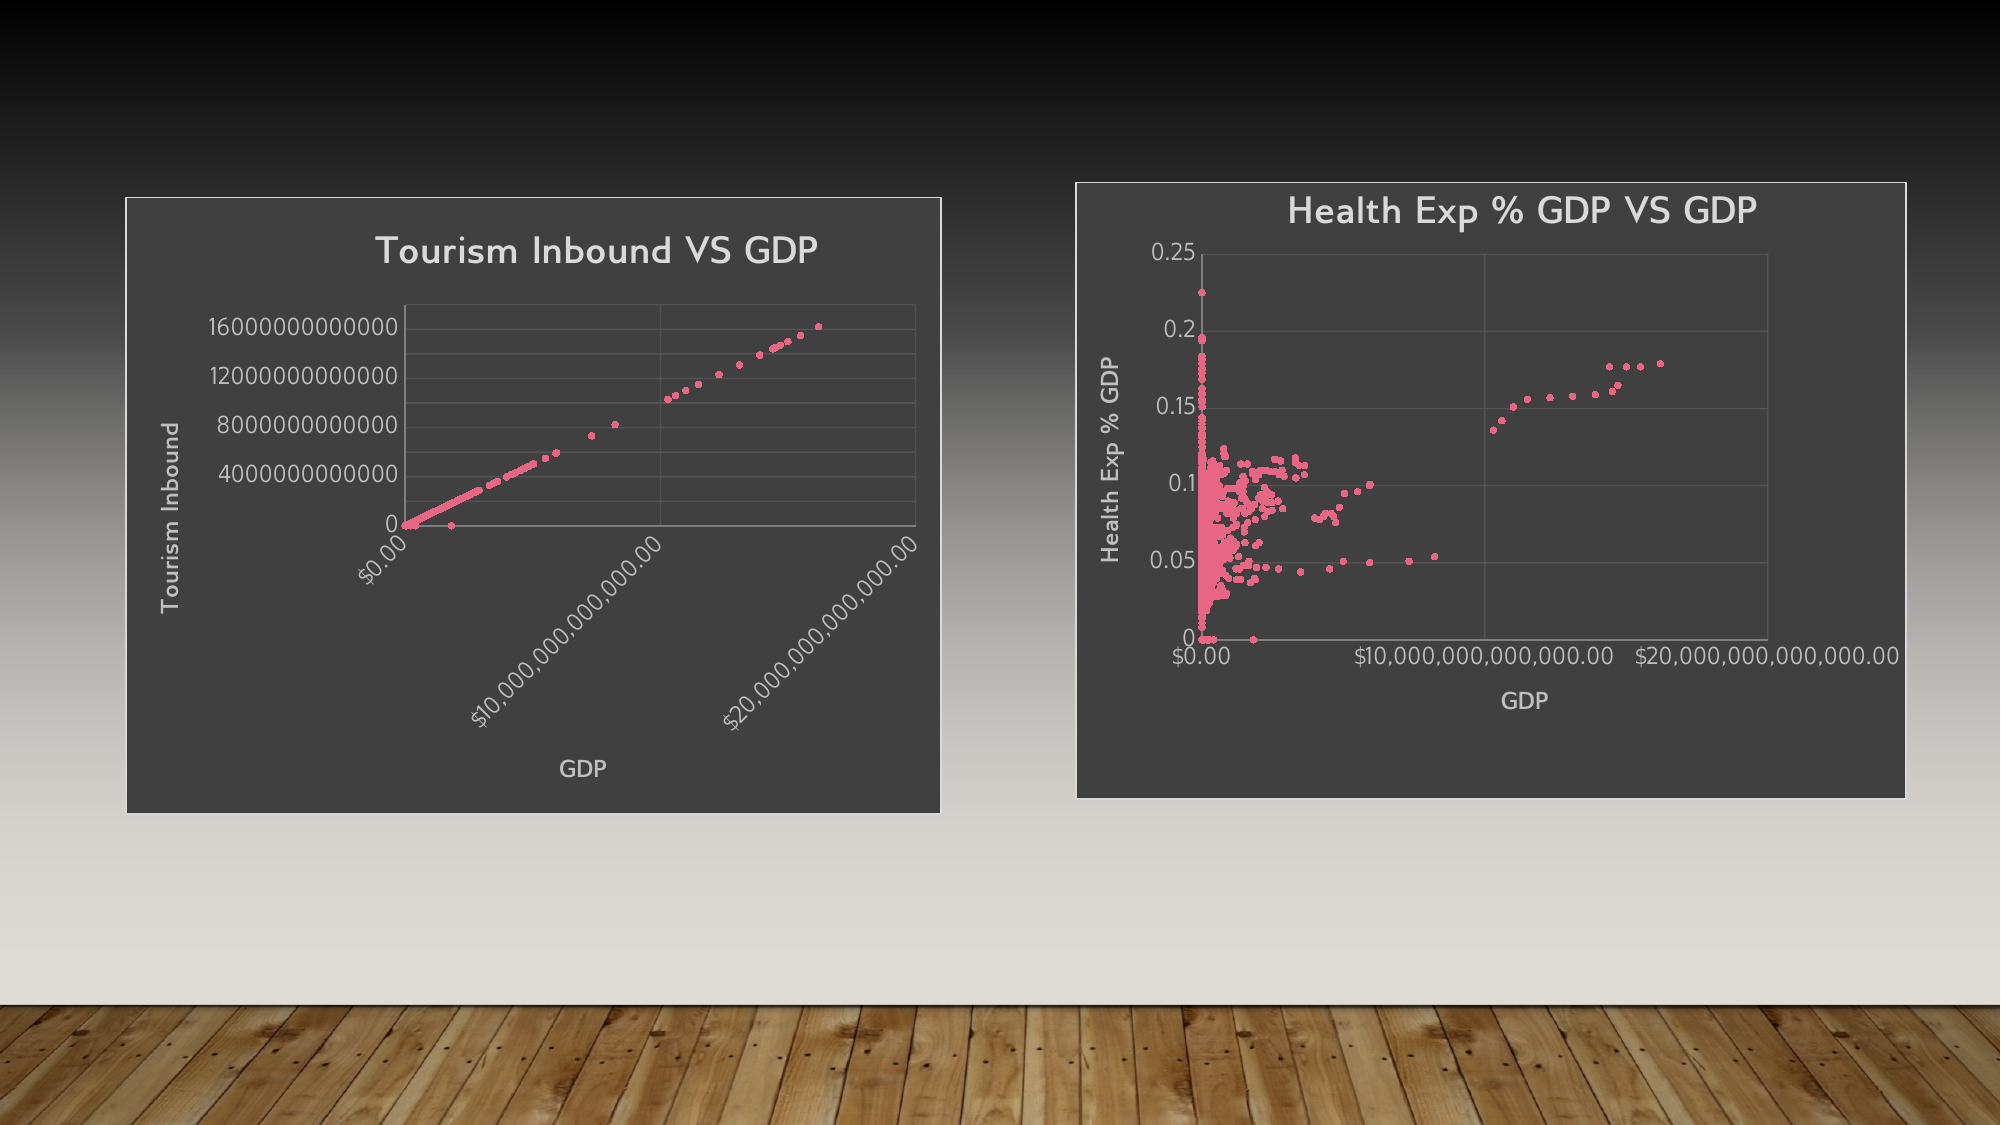

### Chart: Health Exp % GDP VS GDP

| Category | Health Exp % GDP |
|---|---|

### Chart: Tourism Inbound VS GDP

| Category | Tourism Inbound |
|---|---|